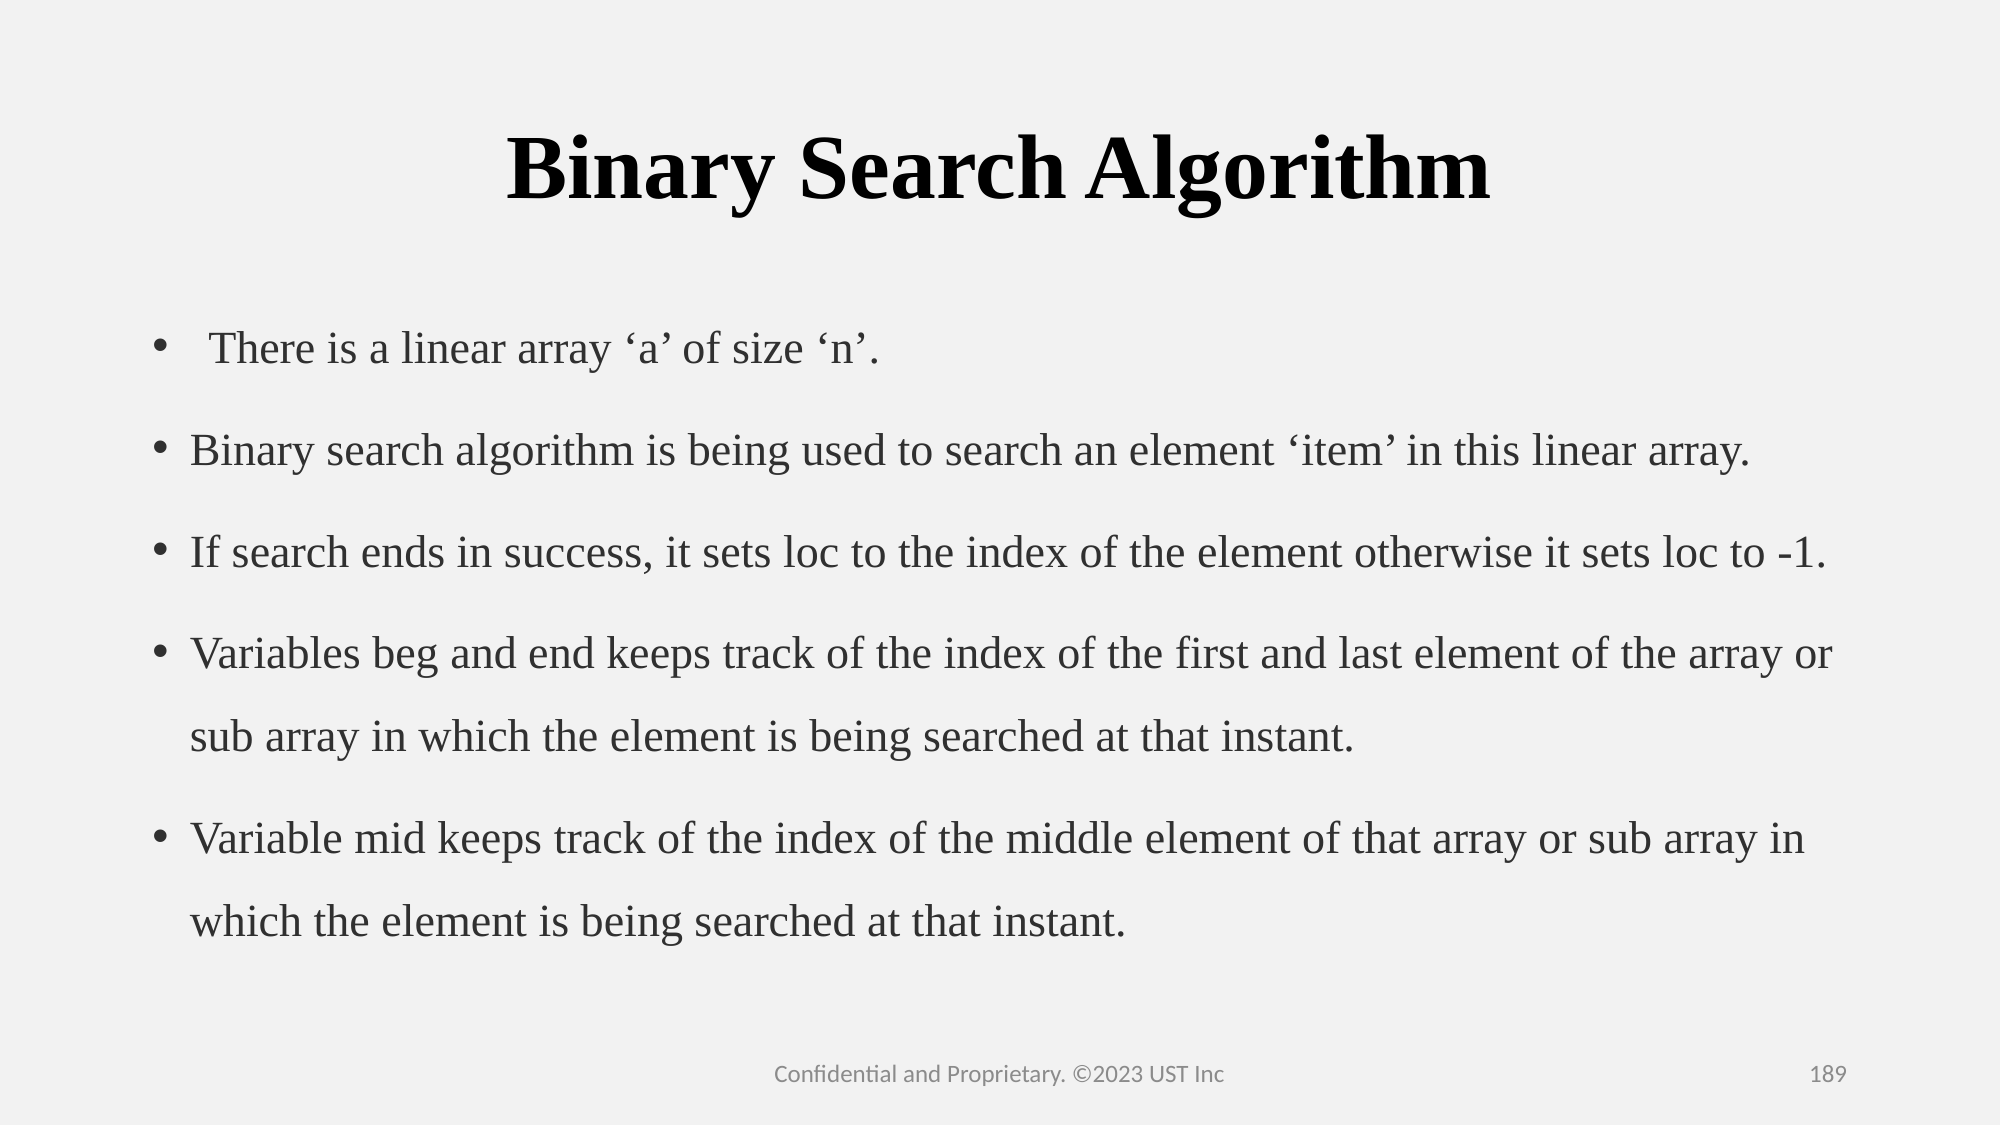

# Binary Search Algorithm
There is a linear array ‘a’ of size ‘n’.
Binary search algorithm is being used to search an element ‘item’ in this linear array.
If search ends in success, it sets loc to the index of the element otherwise it sets loc to -1.
Variables beg and end keeps track of the index of the first and last element of the array or sub array in which the element is being searched at that instant.
Variable mid keeps track of the index of the middle element of that array or sub array in which the element is being searched at that instant.

Confidential and Proprietary. ©2023 UST Inc
189